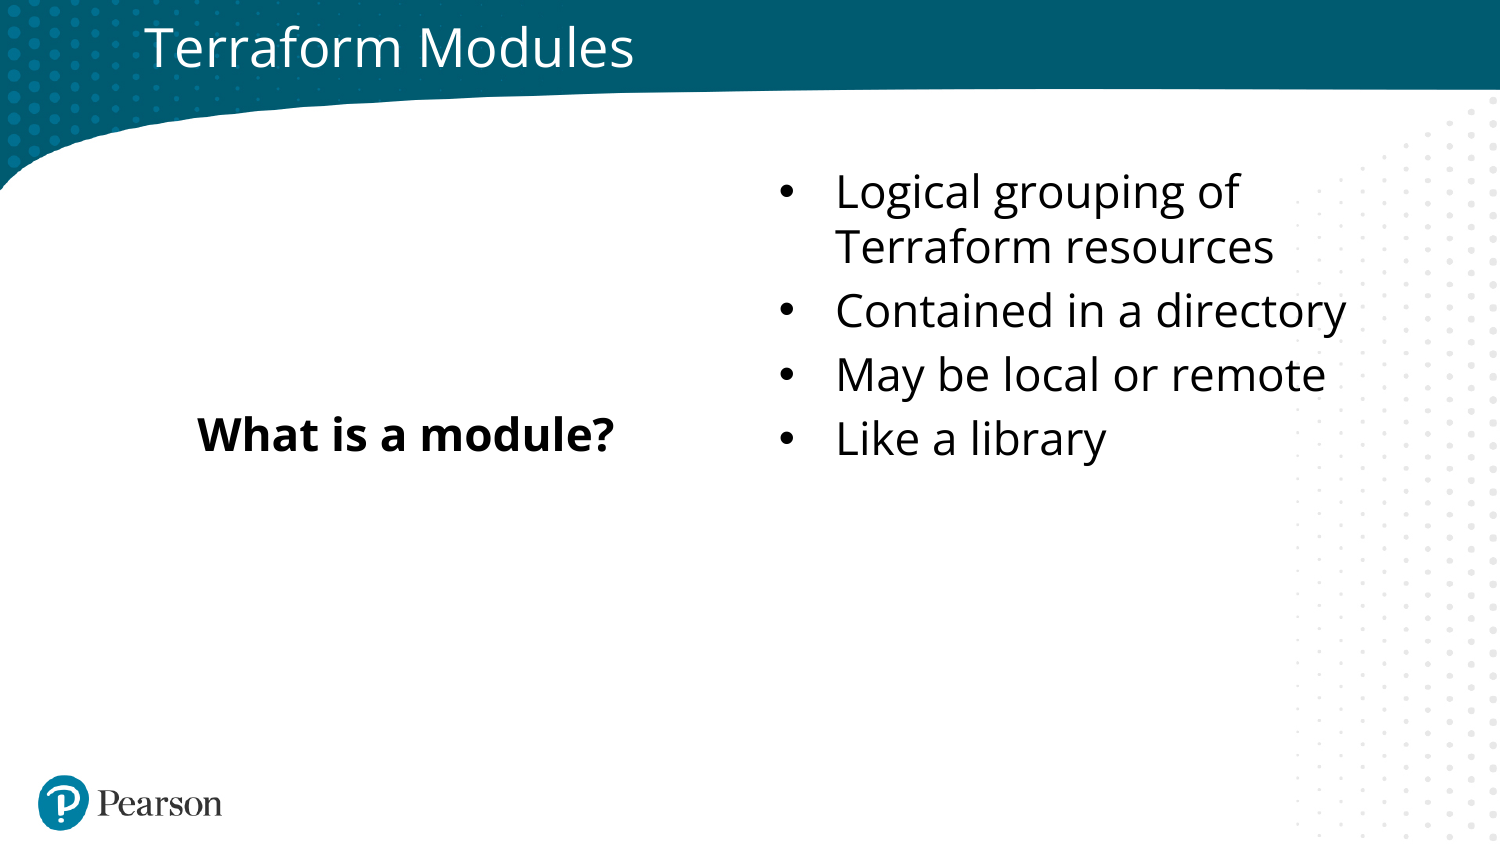

# Terraform Modules
What is a module?
Logical grouping of Terraform resources
Contained in a directory
May be local or remote
Like a library